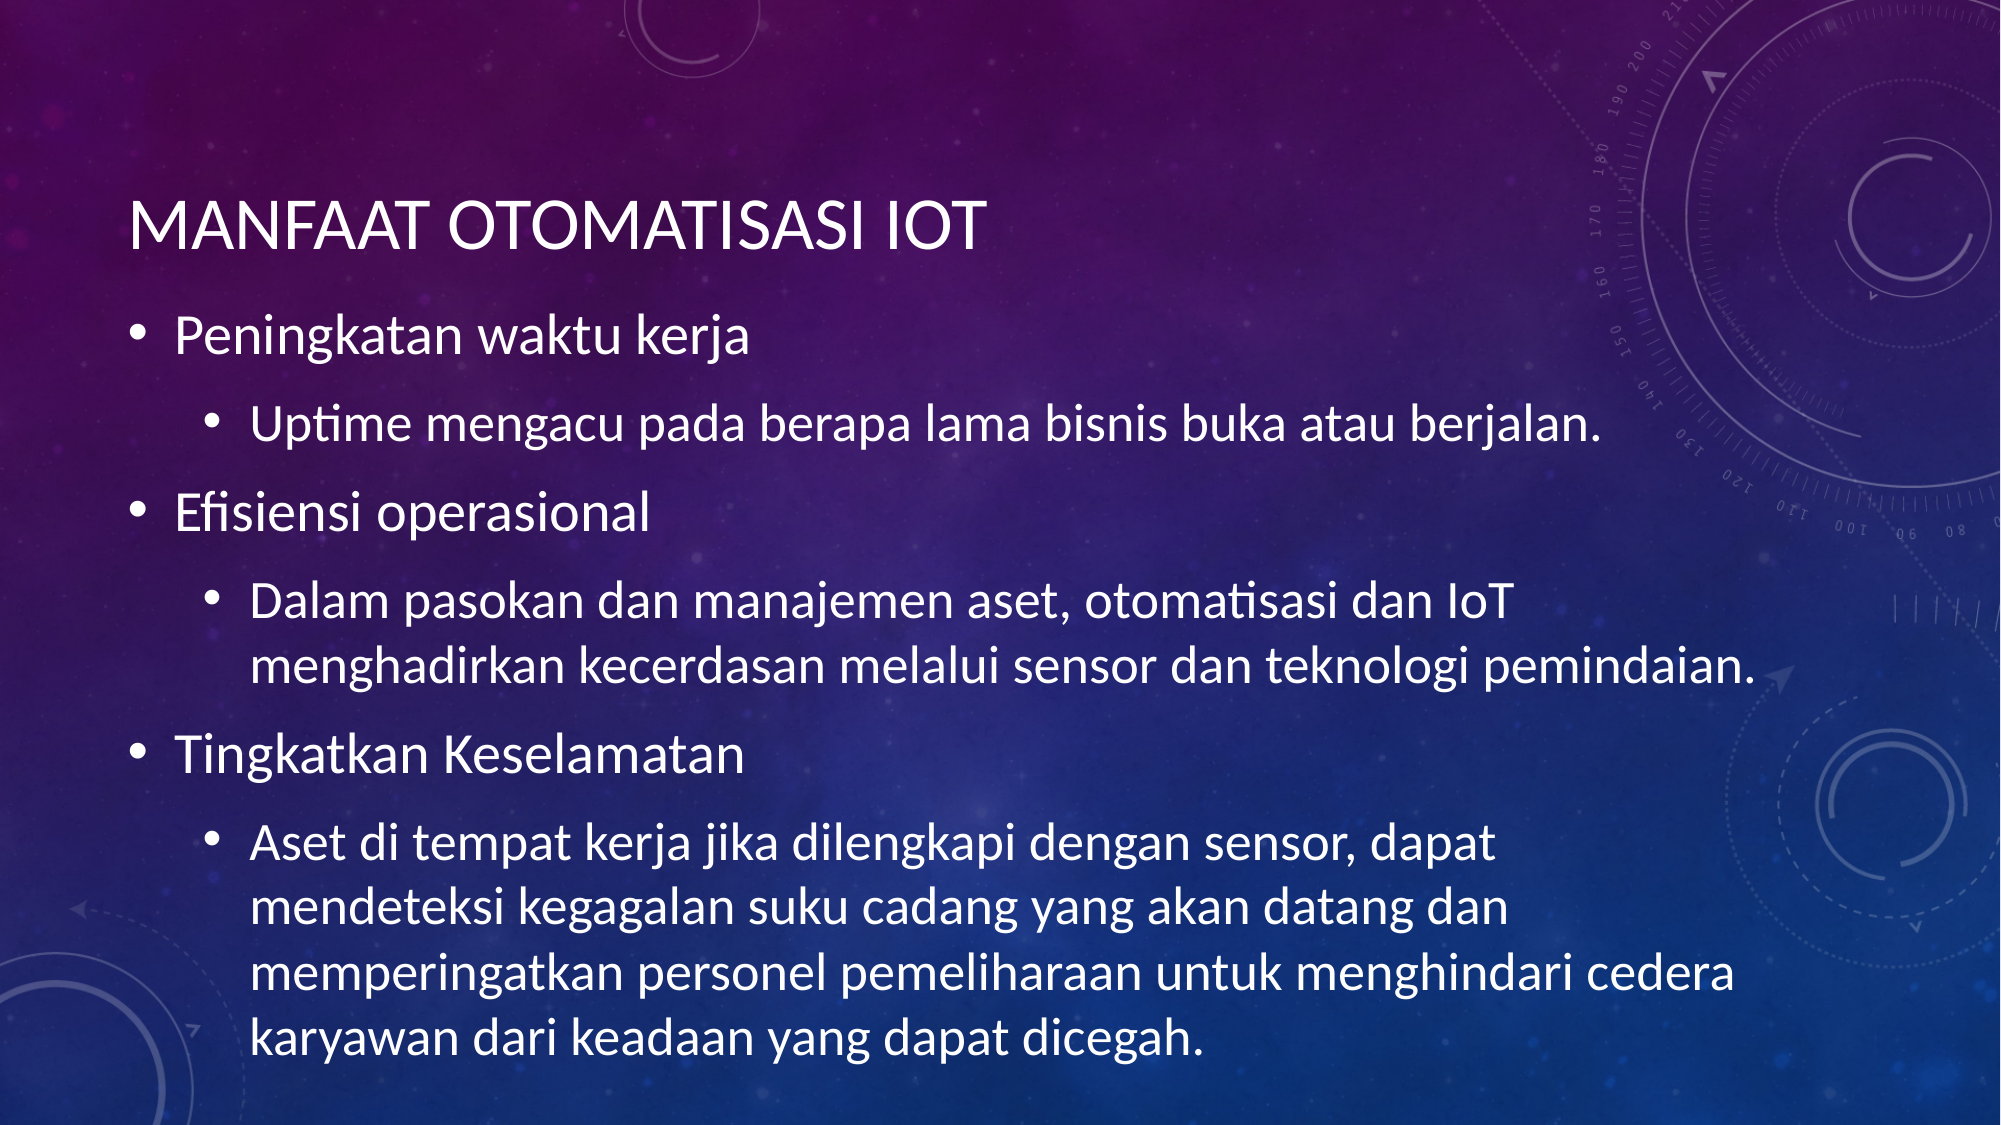

# Manfaat Otomatisasi iot
Peningkatan waktu kerja
Uptime mengacu pada berapa lama bisnis buka atau berjalan.
Efisiensi operasional
Dalam pasokan dan manajemen aset, otomatisasi dan IoT menghadirkan kecerdasan melalui sensor dan teknologi pemindaian.
Tingkatkan Keselamatan
Aset di tempat kerja jika dilengkapi dengan sensor, dapat mendeteksi kegagalan suku cadang yang akan datang dan memperingatkan personel pemeliharaan untuk menghindari cedera karyawan dari keadaan yang dapat dicegah.